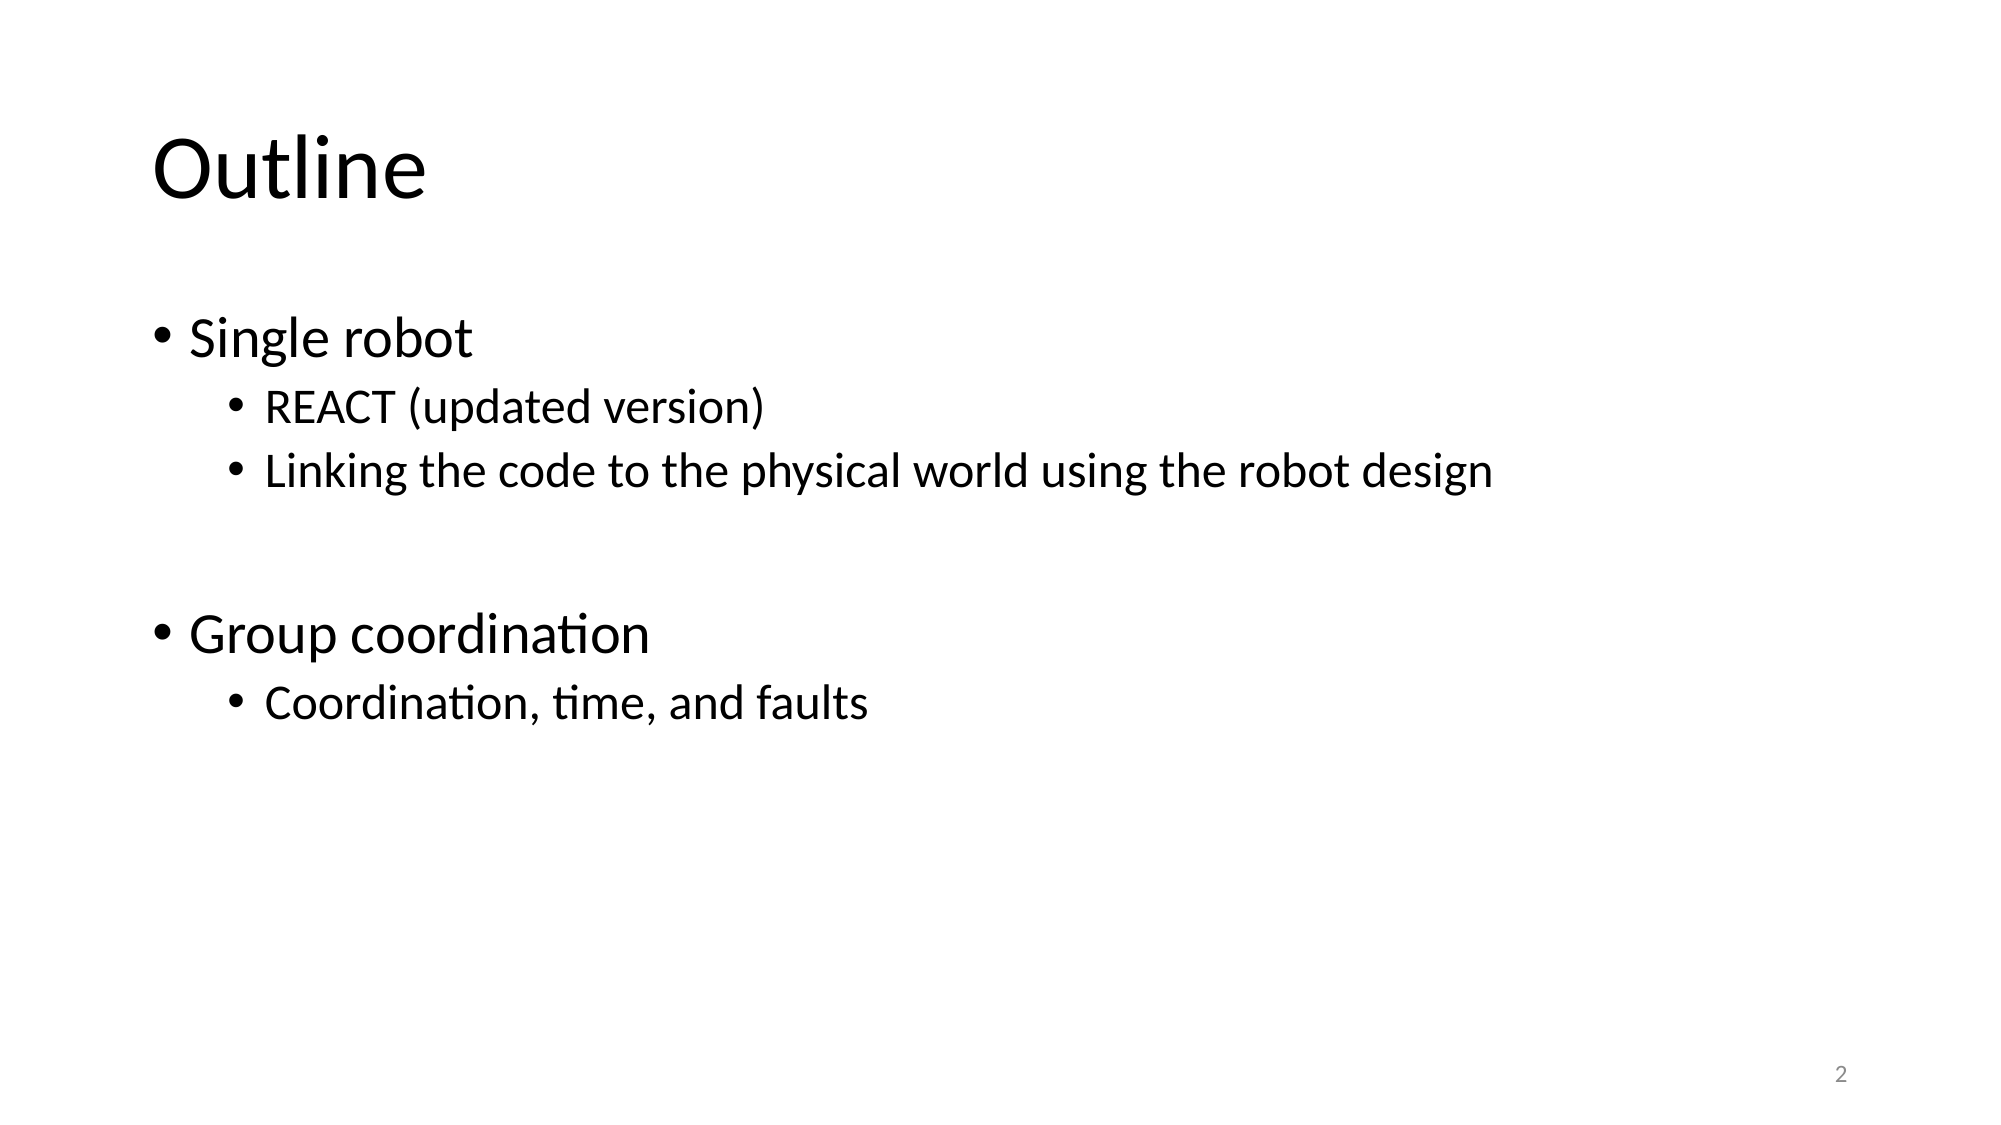

# Outline
Single robot
REACT (updated version)
Linking the code to the physical world using the robot design

Group coordination
Coordination, time, and faults
2